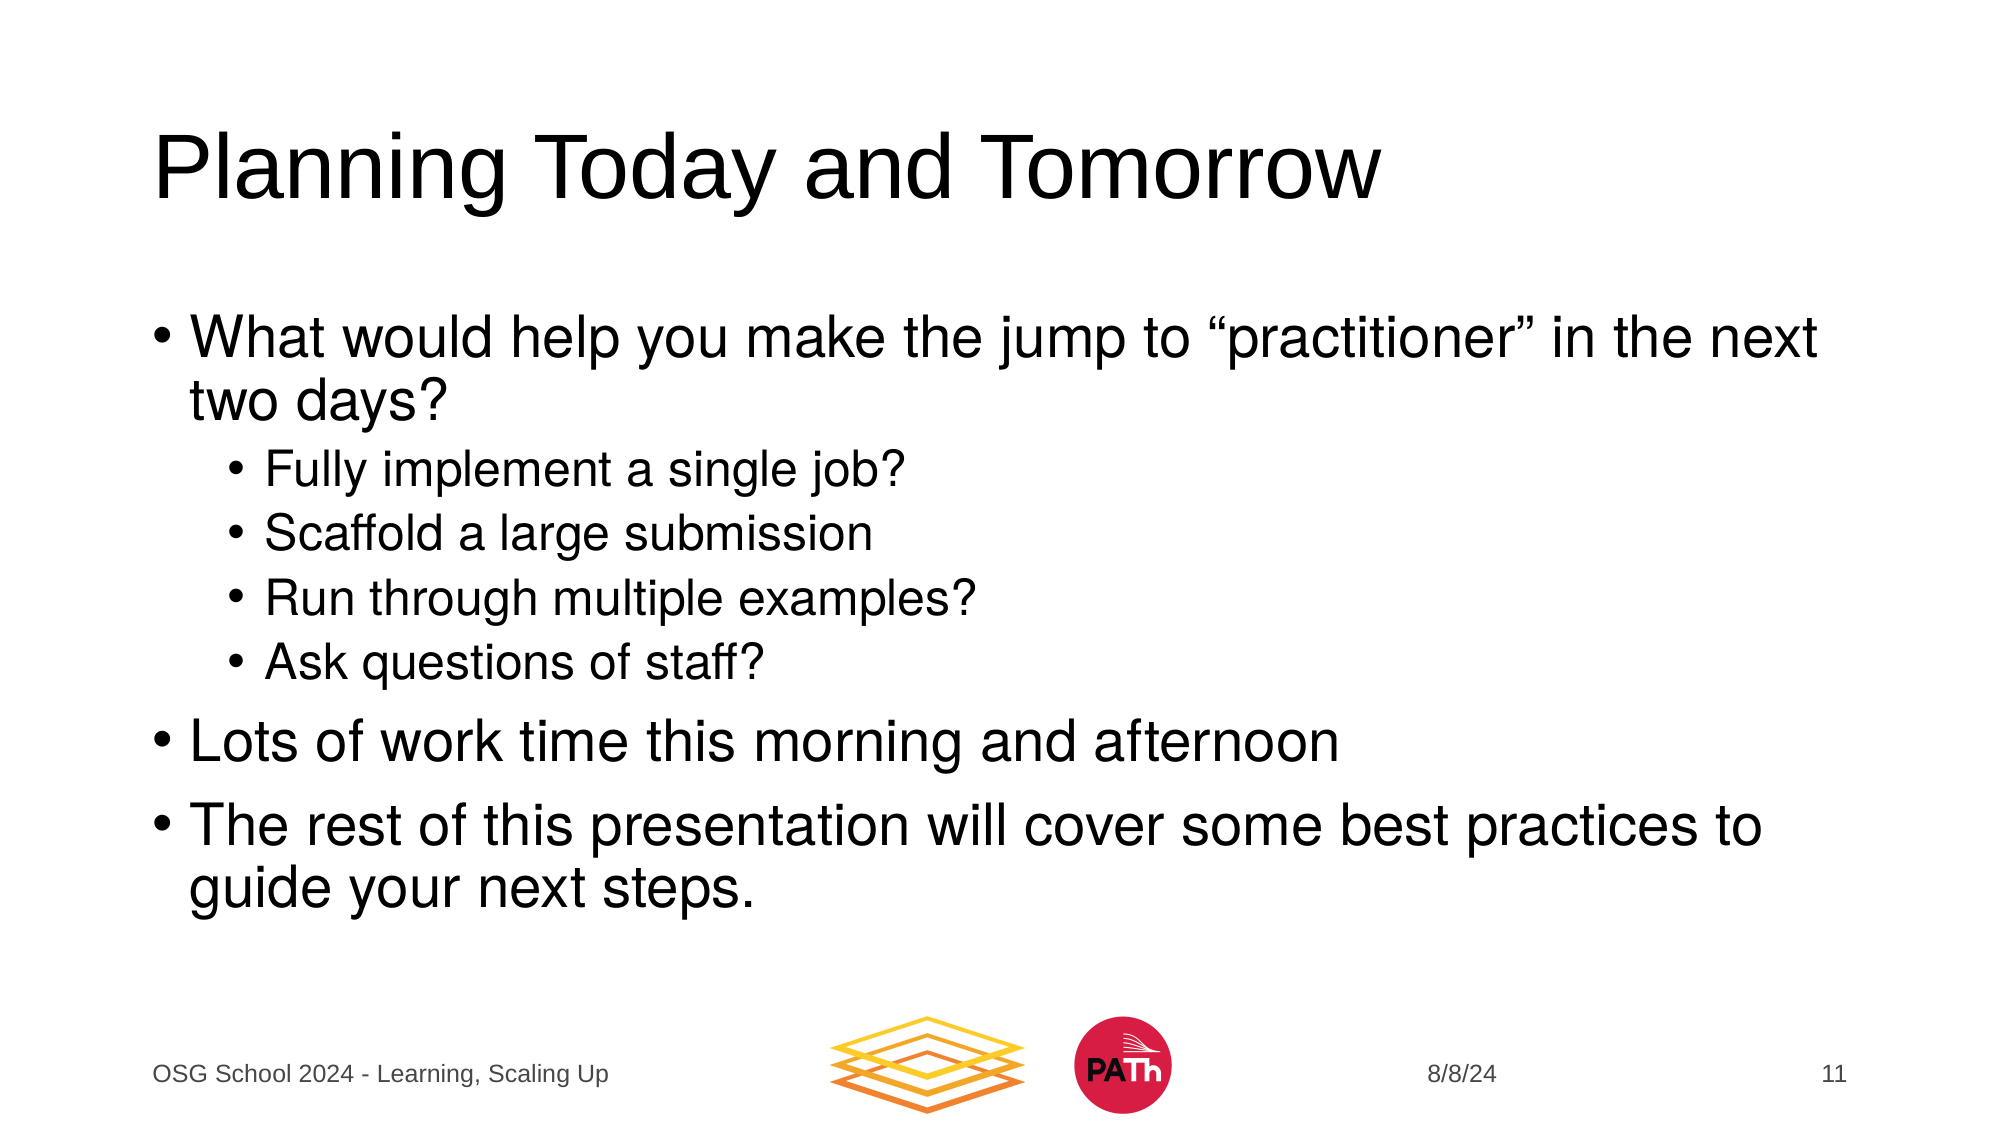

# Planning Today and Tomorrow
What would help you make the jump to “practitioner” in the next two days?
Fully implement a single job?
Scaffold a large submission
Run through multiple examples?
Ask questions of staff?
Lots of work time this morning and afternoon
The rest of this presentation will cover some best practices to guide your next steps.
OSG School 2024 - Learning, Scaling Up
8/8/24
11